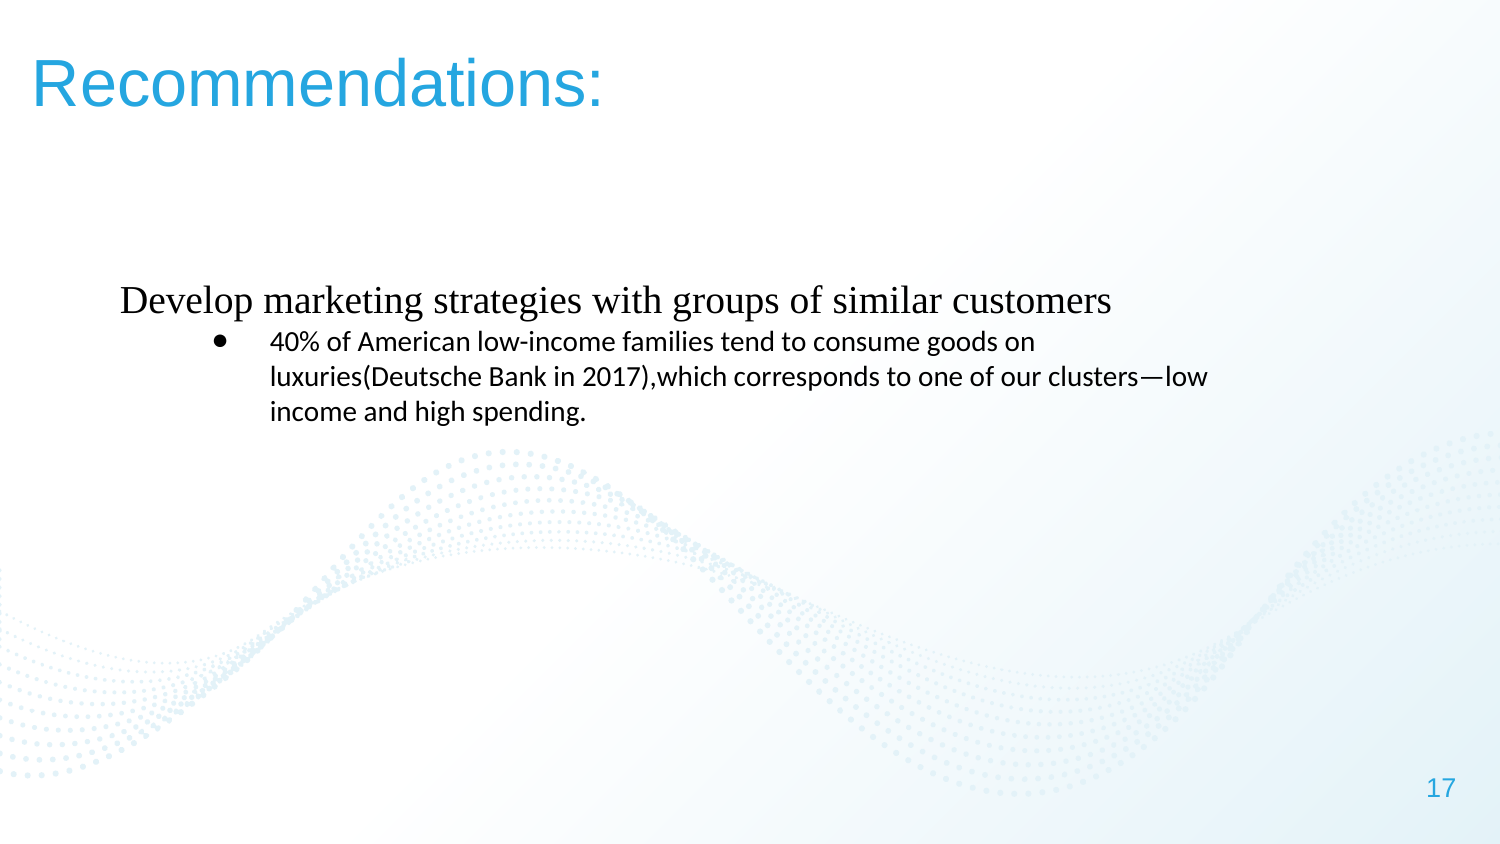

# Recommendations:
Develop marketing strategies with groups of similar customers
40% of American low-income families tend to consume goods on luxuries(Deutsche Bank in 2017),which corresponds to one of our clusters—low income and high spending.

17